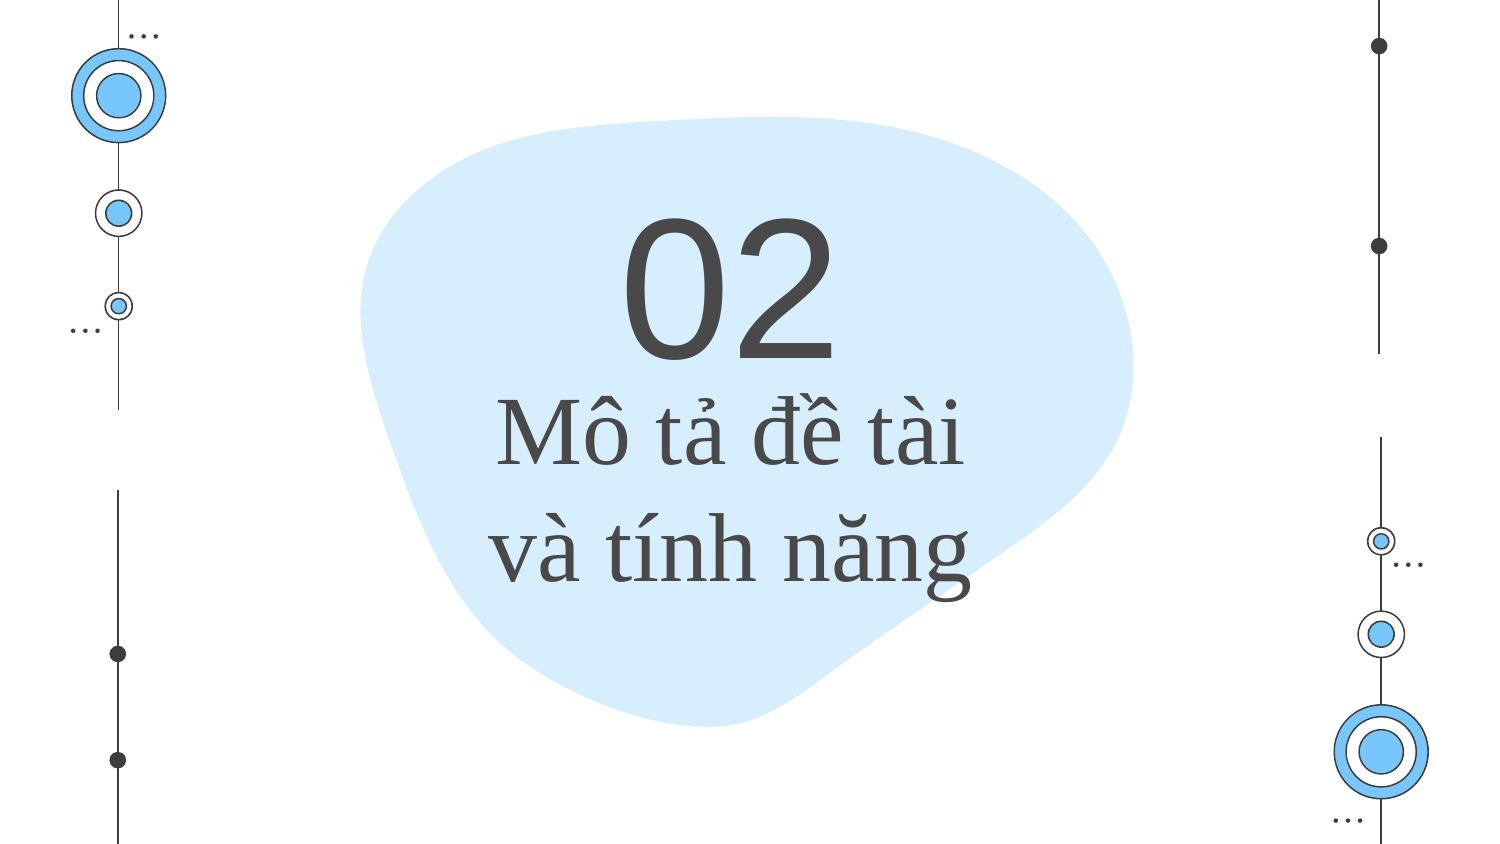

02
# Mô tả đề tài và tính năng